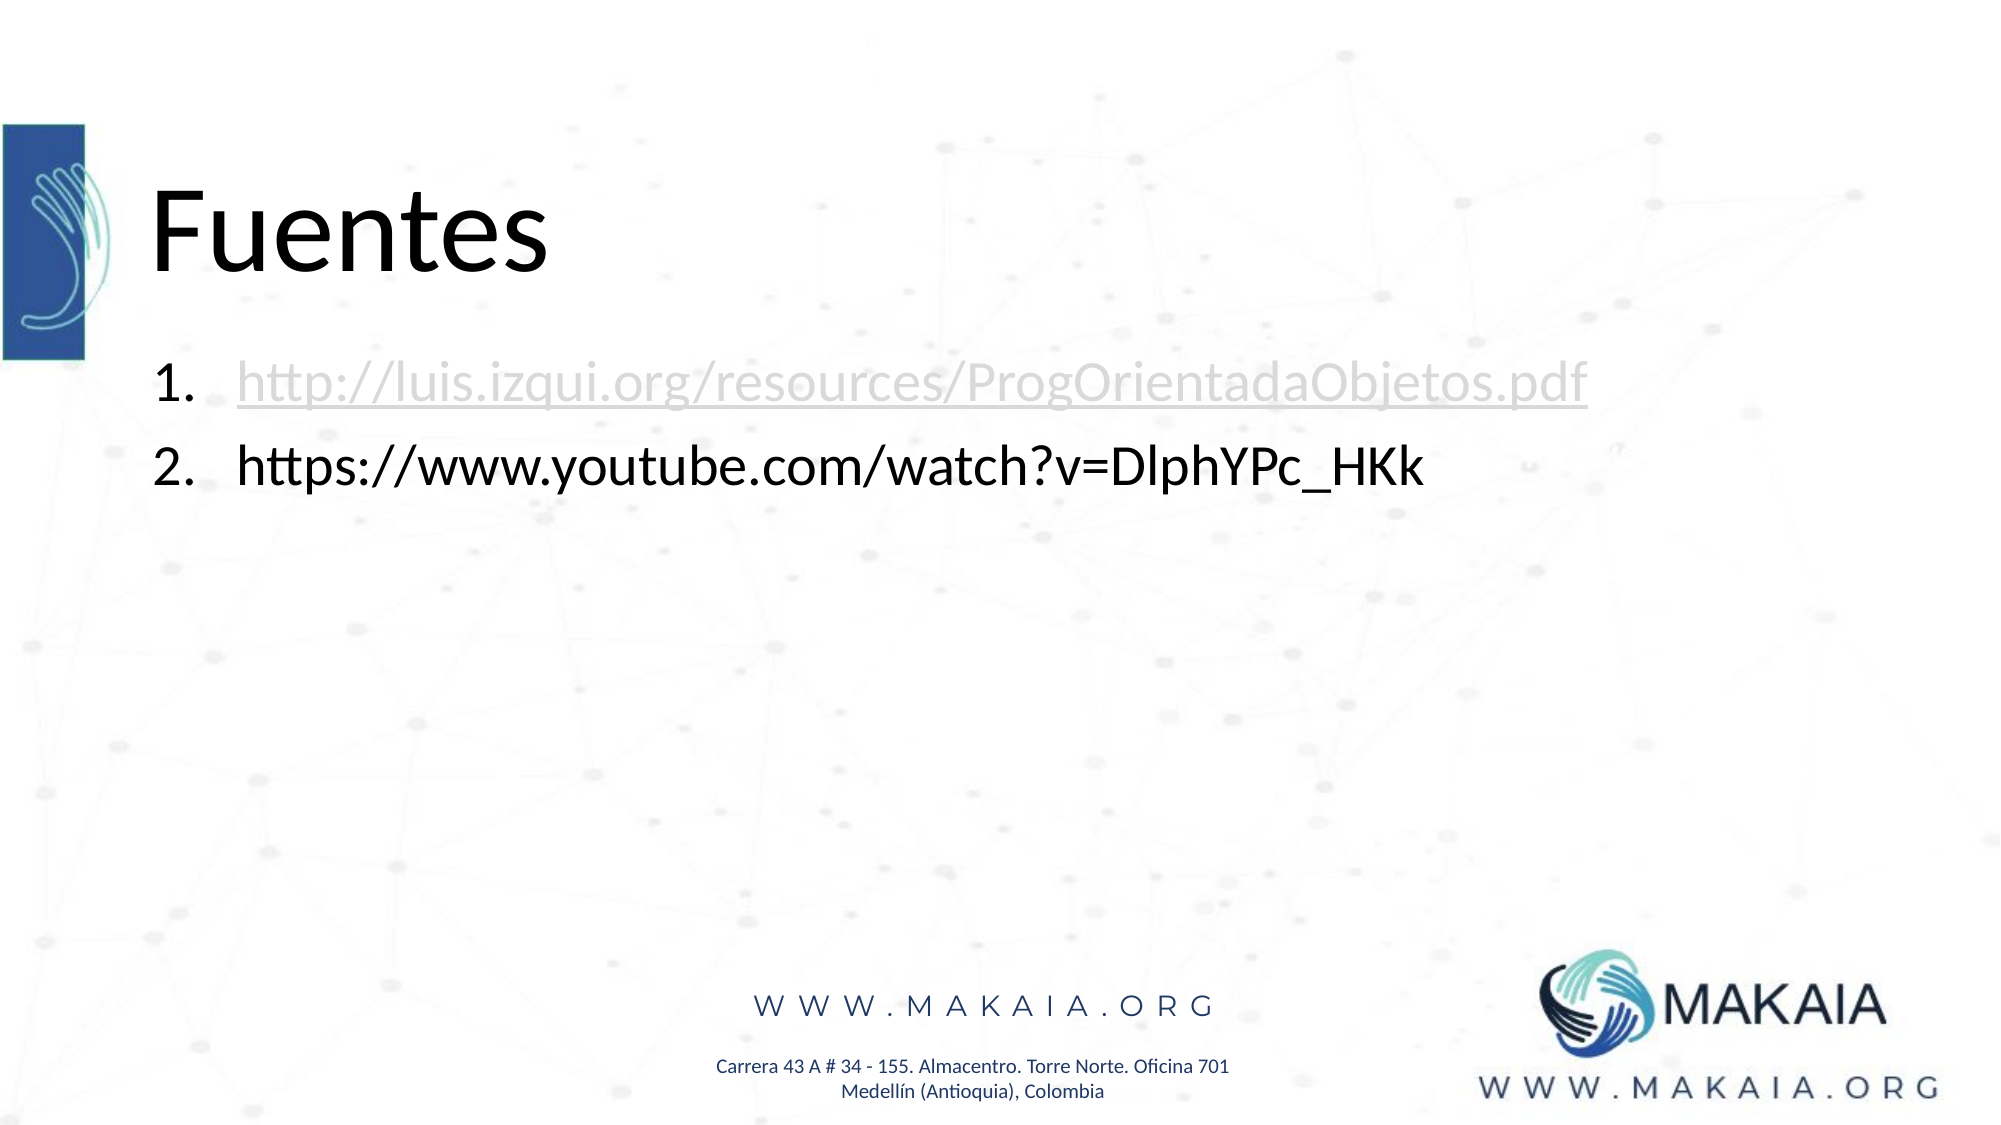

# Fuentes
http://luis.izqui.org/resources/ProgOrientadaObjetos.pdf
https://www.youtube.com/watch?v=DlphYPc_HKk

WWW.MAKAIA.ORG
Carrera 43 A # 34 - 155. Almacentro. Torre Norte. Oficina 701
Medellín (Antioquia), Colombia